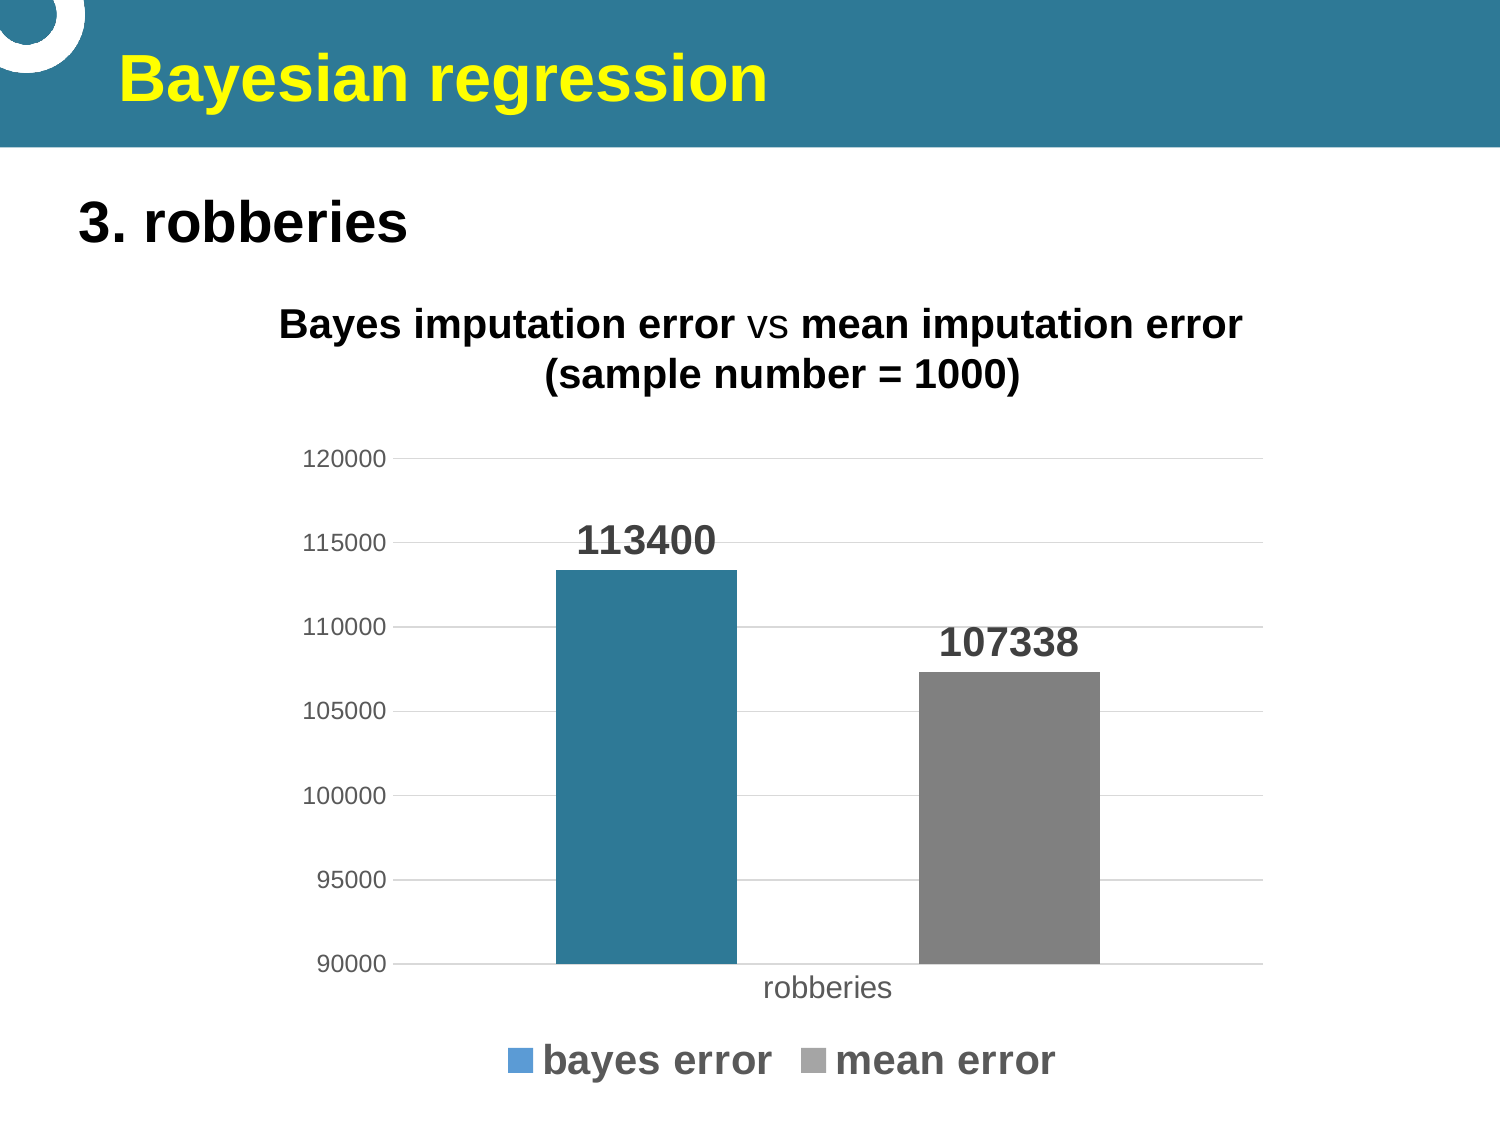

# Bayesian regression
3. robberies
Bayes imputation error vs mean imputation error
(sample number = 1000)

### Chart

| Category | bayes error | mean error |
|---|---|---|
| robberies | 113400.0 | 107338.0 |